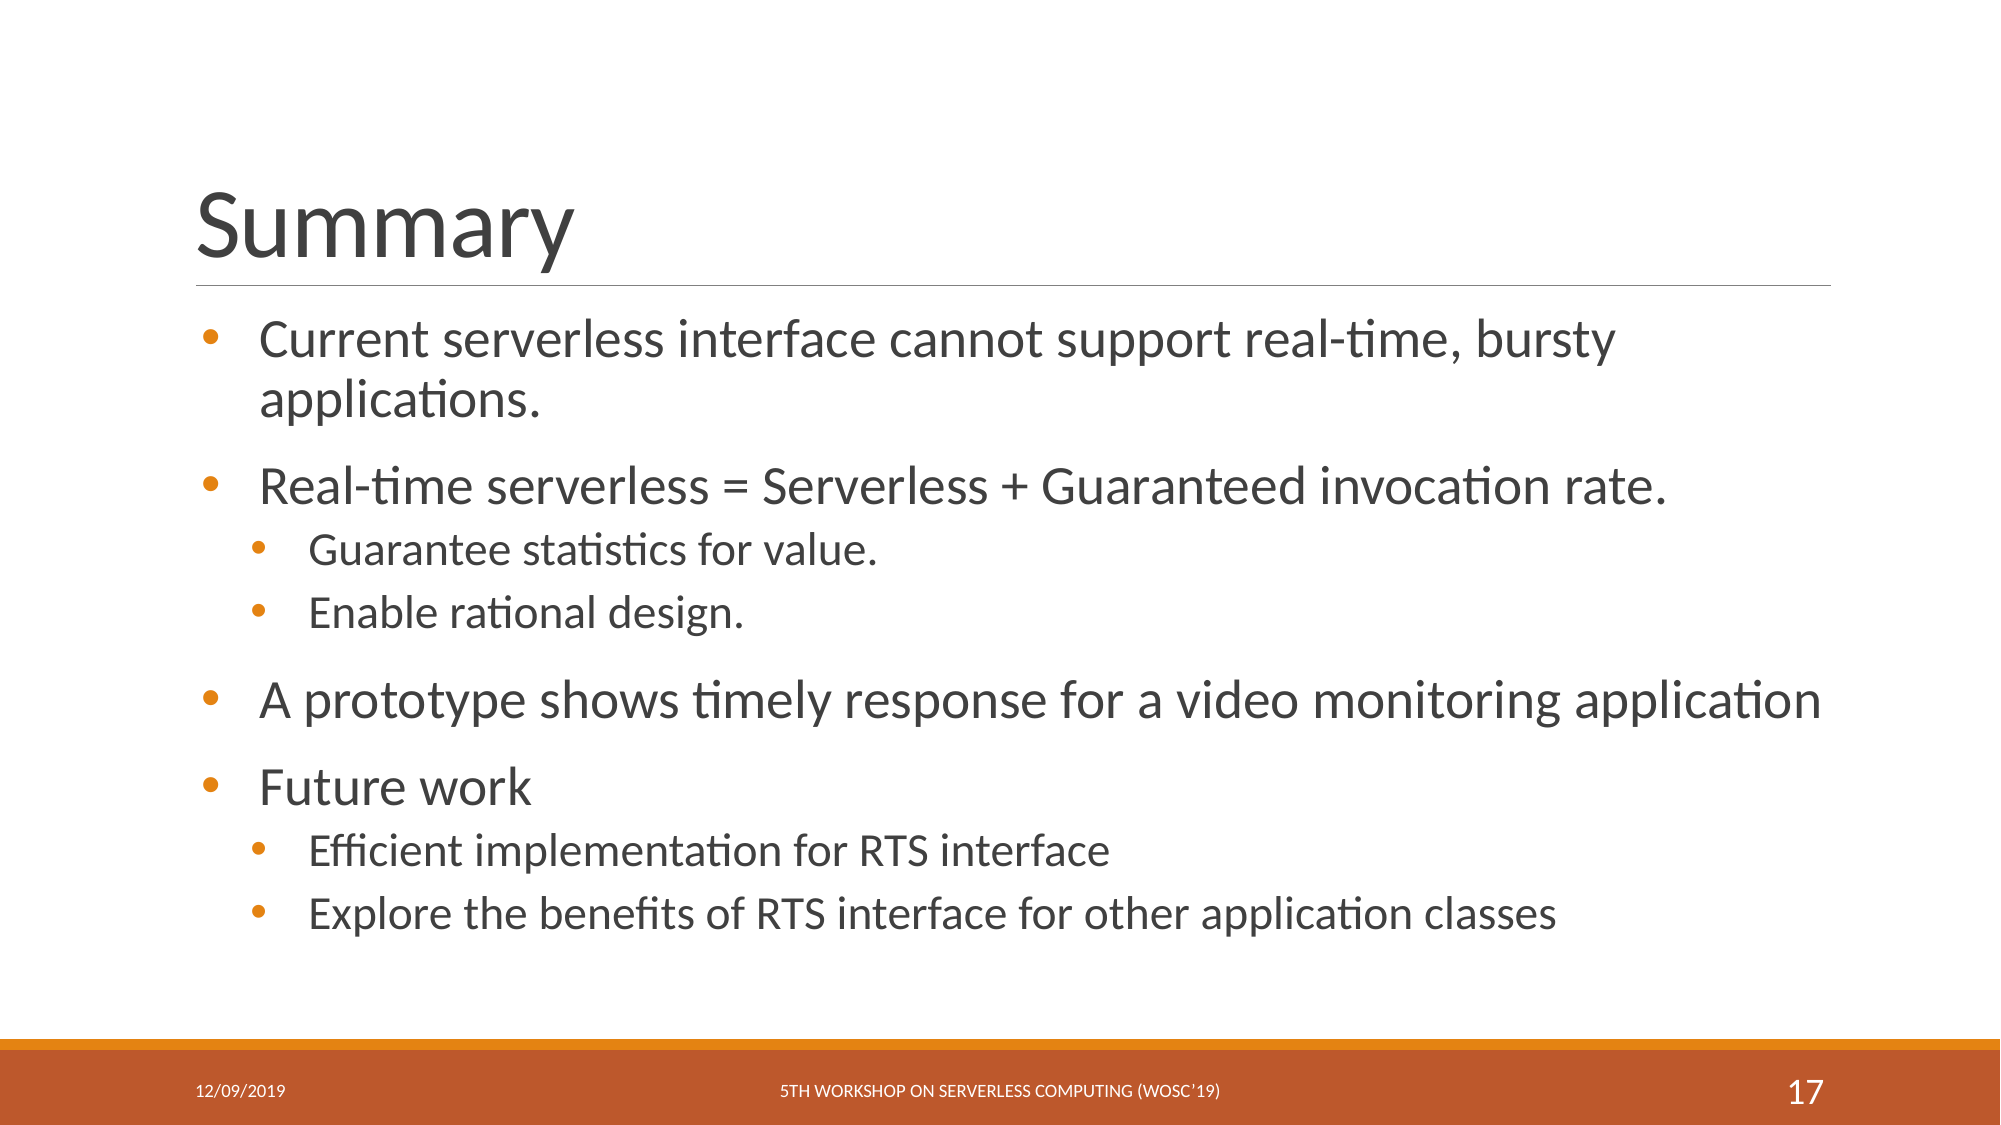

# Summary
Current serverless interface cannot support real-time, bursty applications.
Real-time serverless = Serverless + Guaranteed invocation rate.
Guarantee statistics for value.
Enable rational design.
A prototype shows timely response for a video monitoring application
Future work
Efficient implementation for RTS interface
Explore the benefits of RTS interface for other application classes

12/09/2019
5th Workshop on Serverless Computing (WoSc’19)
17